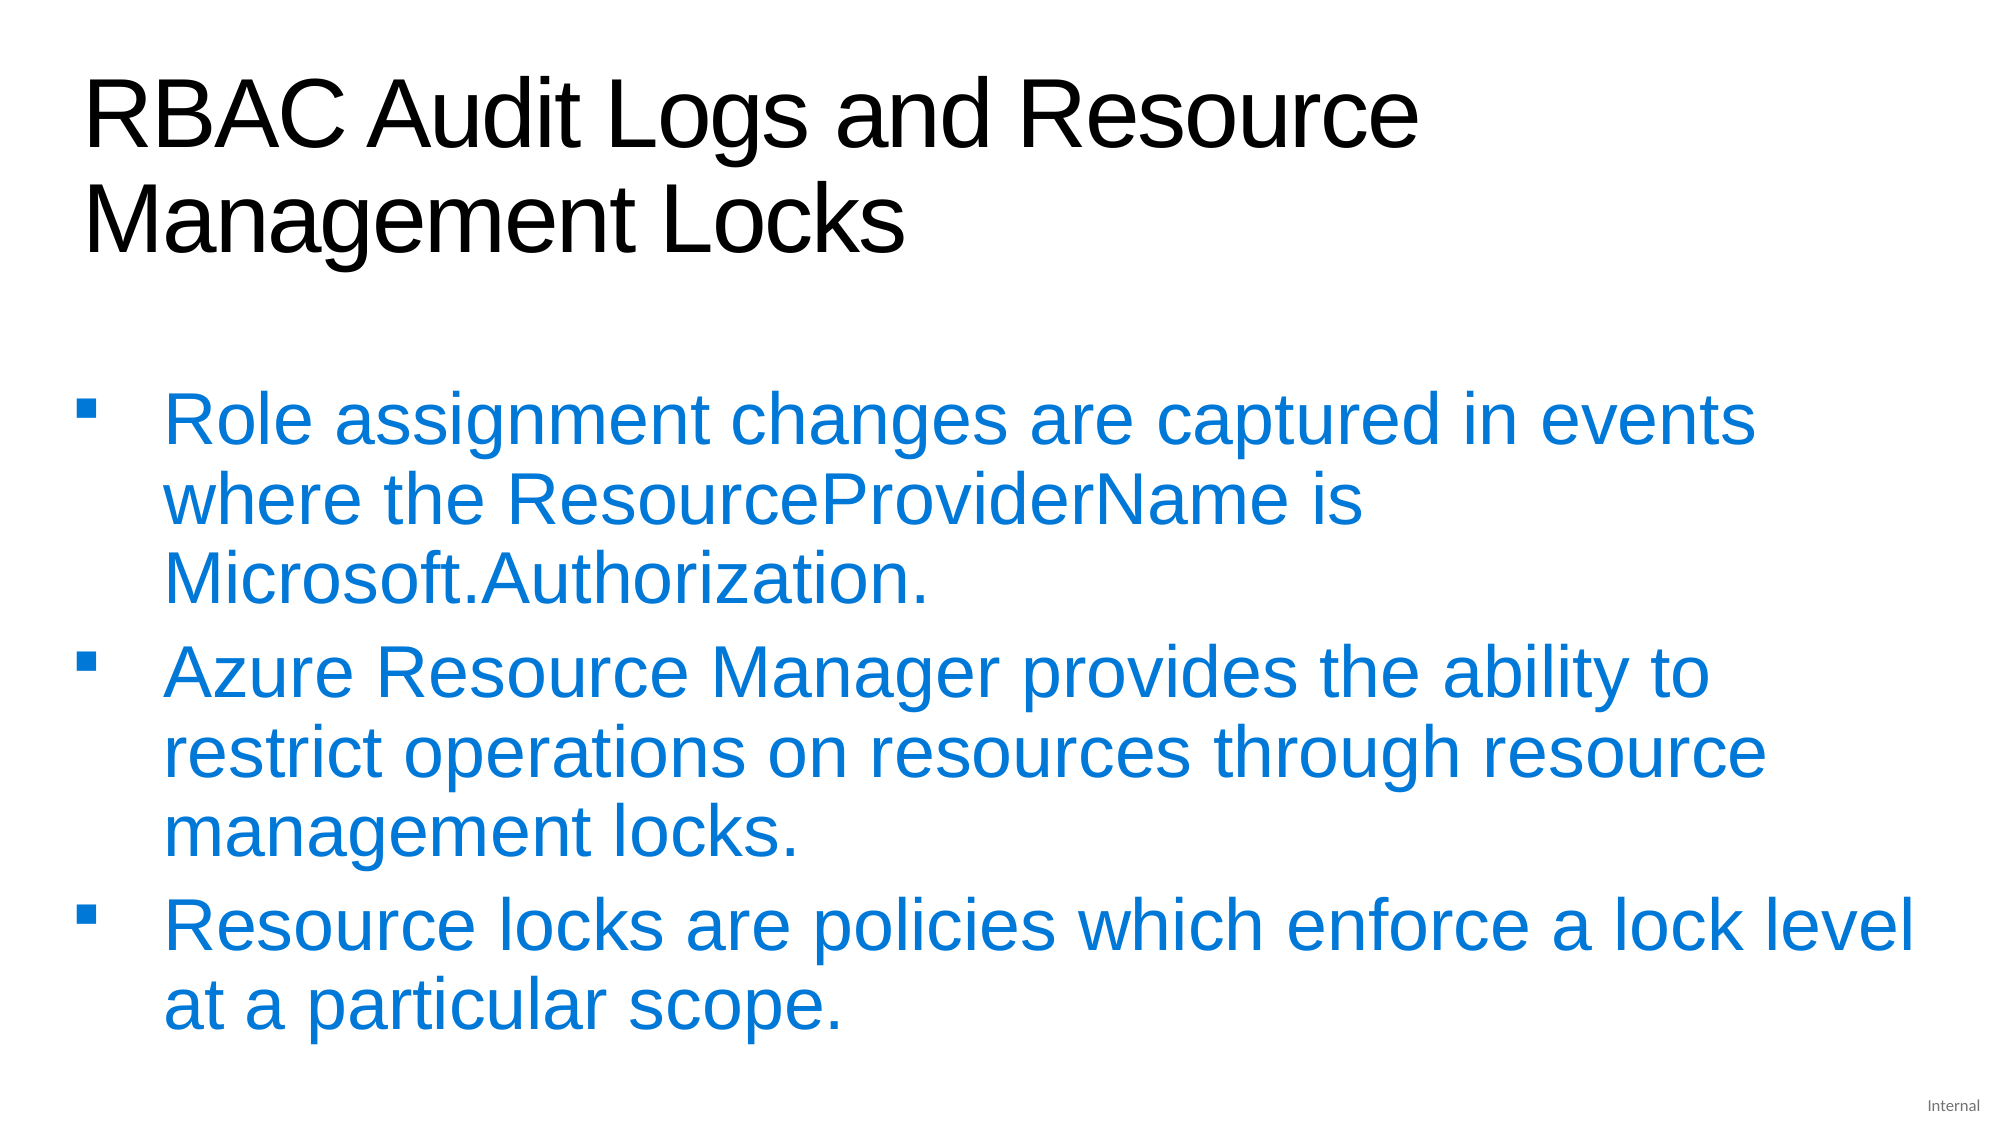

# RBAC Audit Logs and Resource Management Locks
Role assignment changes are captured in events where the ResourceProviderName is Microsoft.Authorization.
Azure Resource Manager provides the ability to restrict operations on resources through resource management locks.
Resource locks are policies which enforce a lock level at a particular scope.